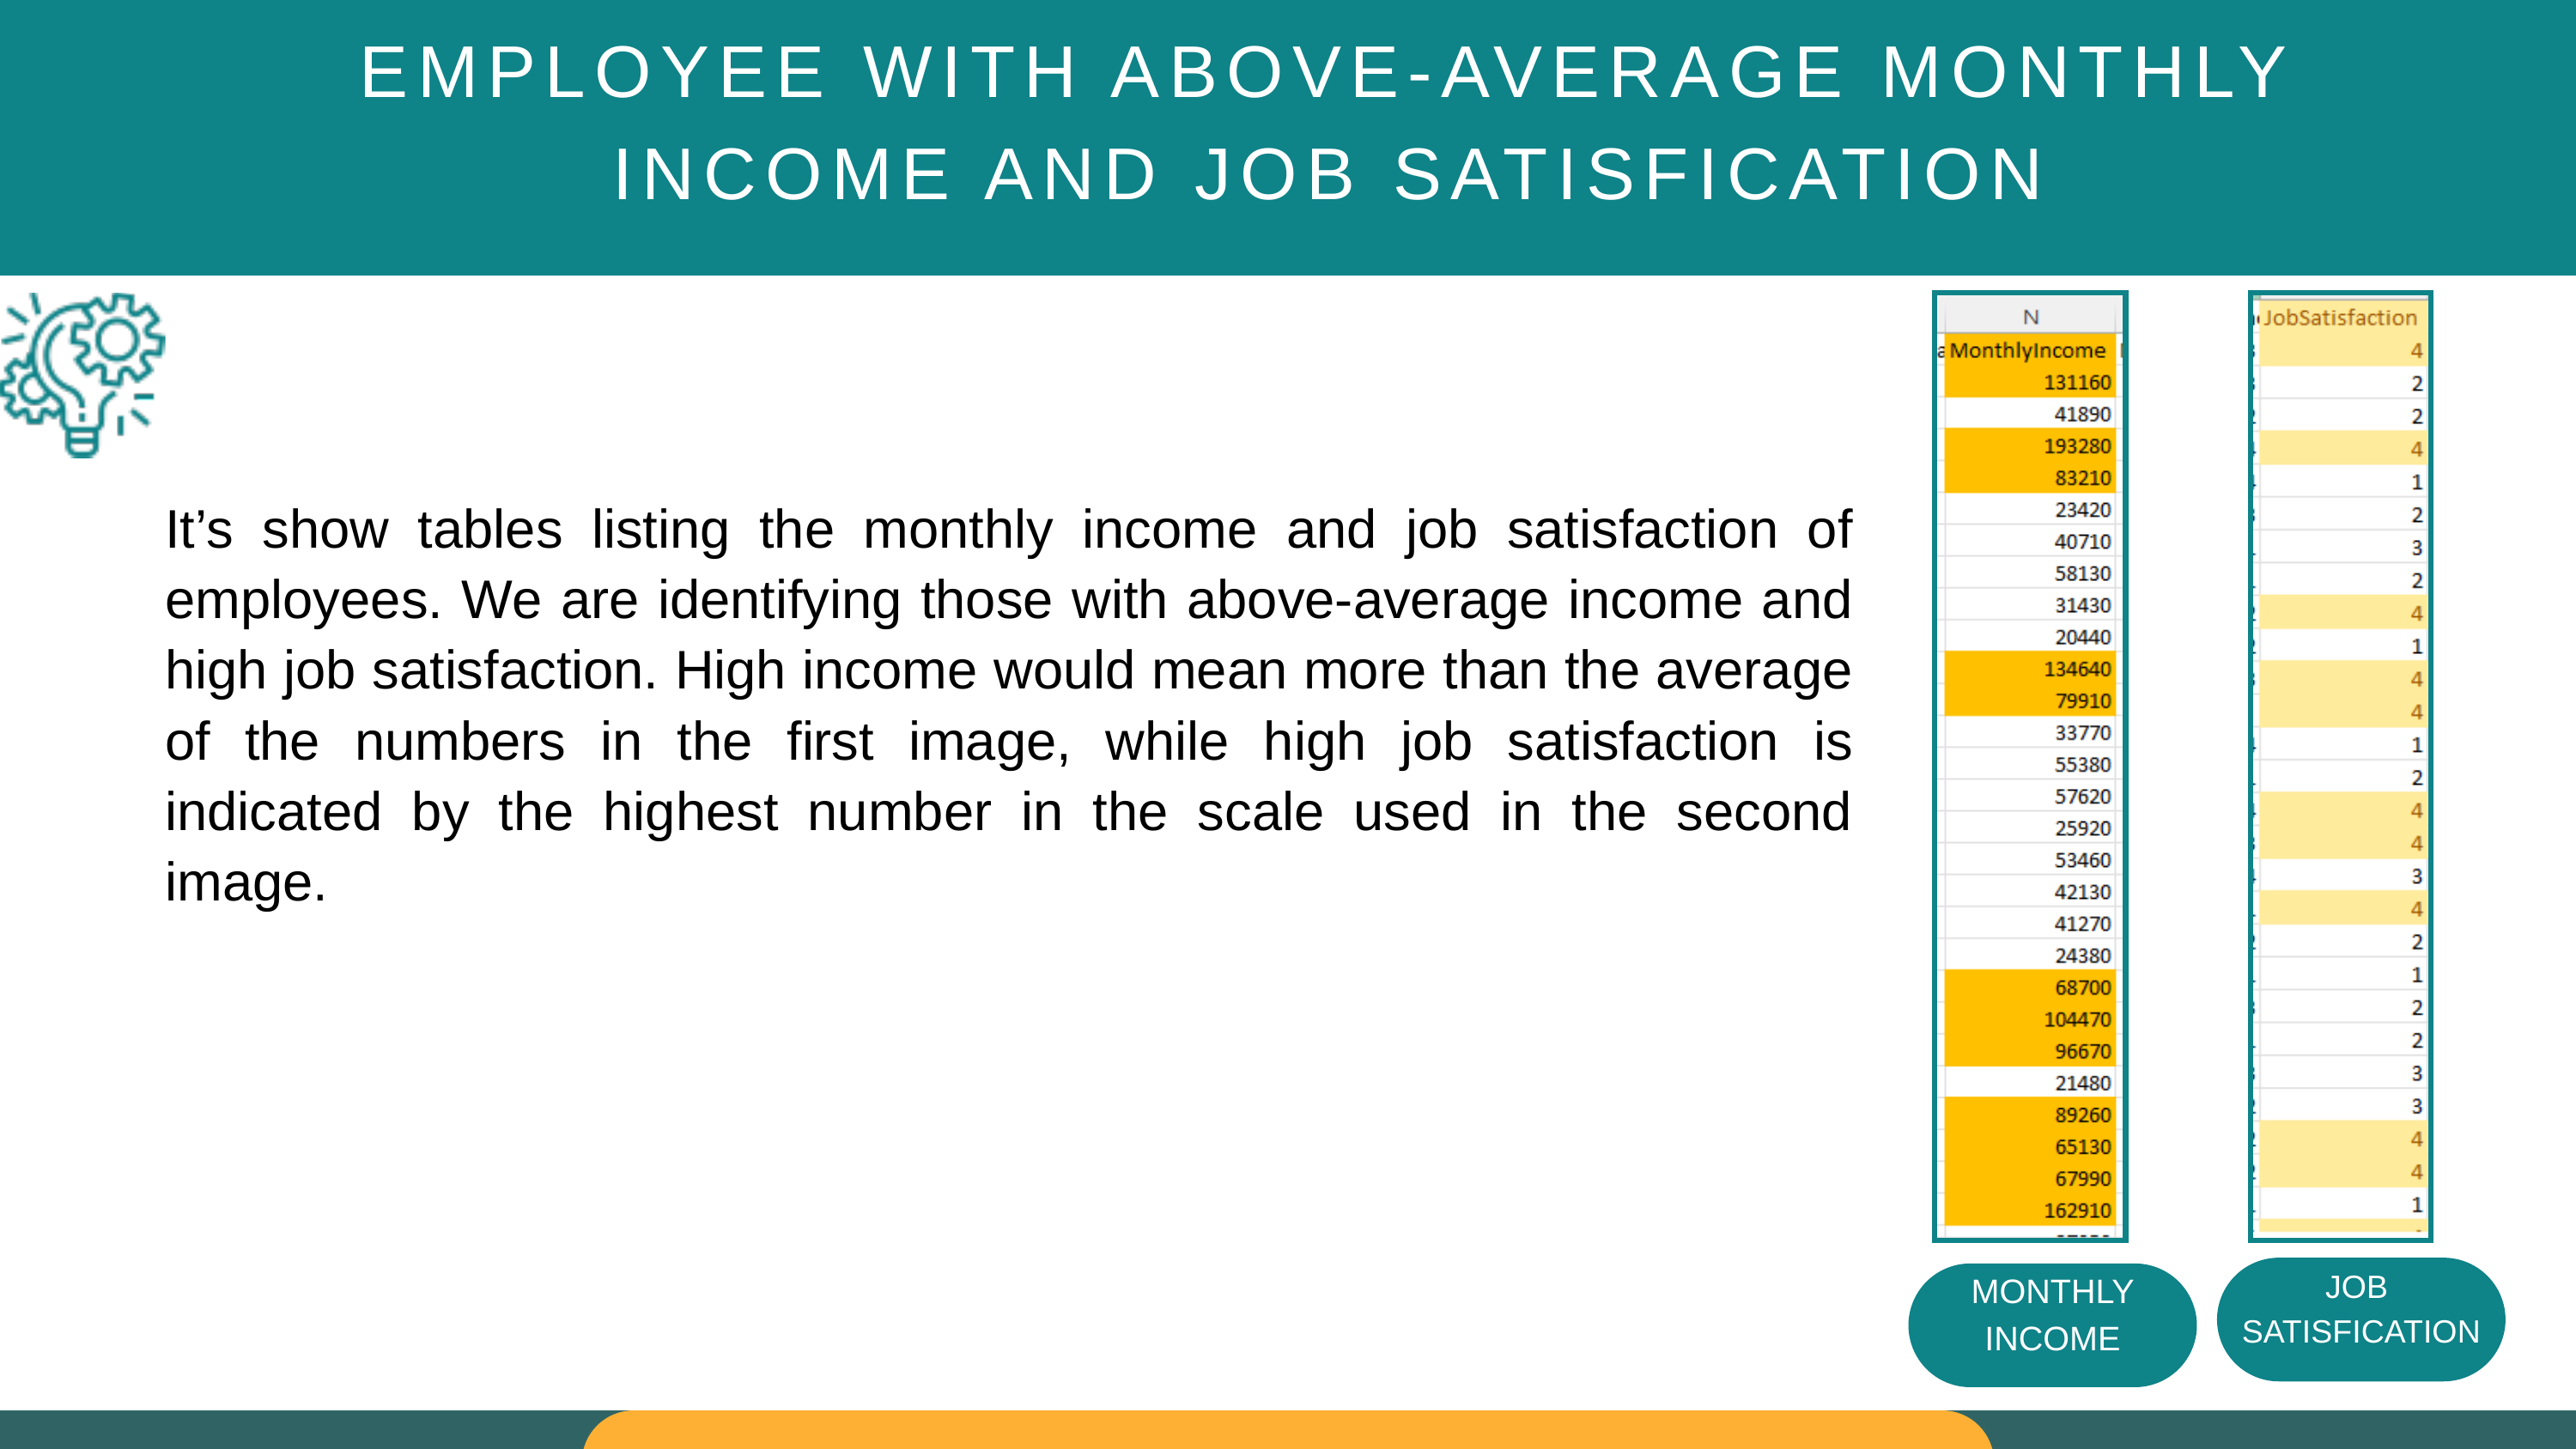

EMPLOYEE WITH ABOVE-AVERAGE MONTHLY INCOME AND JOB SATISFICATION

It’s show tables listing the monthly income and job satisfaction of employees. We are identifying those with above-average income and high job satisfaction. High income would mean more than the average of the numbers in the first image, while high job satisfaction is indicated by the highest number in the scale used in the second image.

JOB
SATISFICATION

MONTHLY INCOME